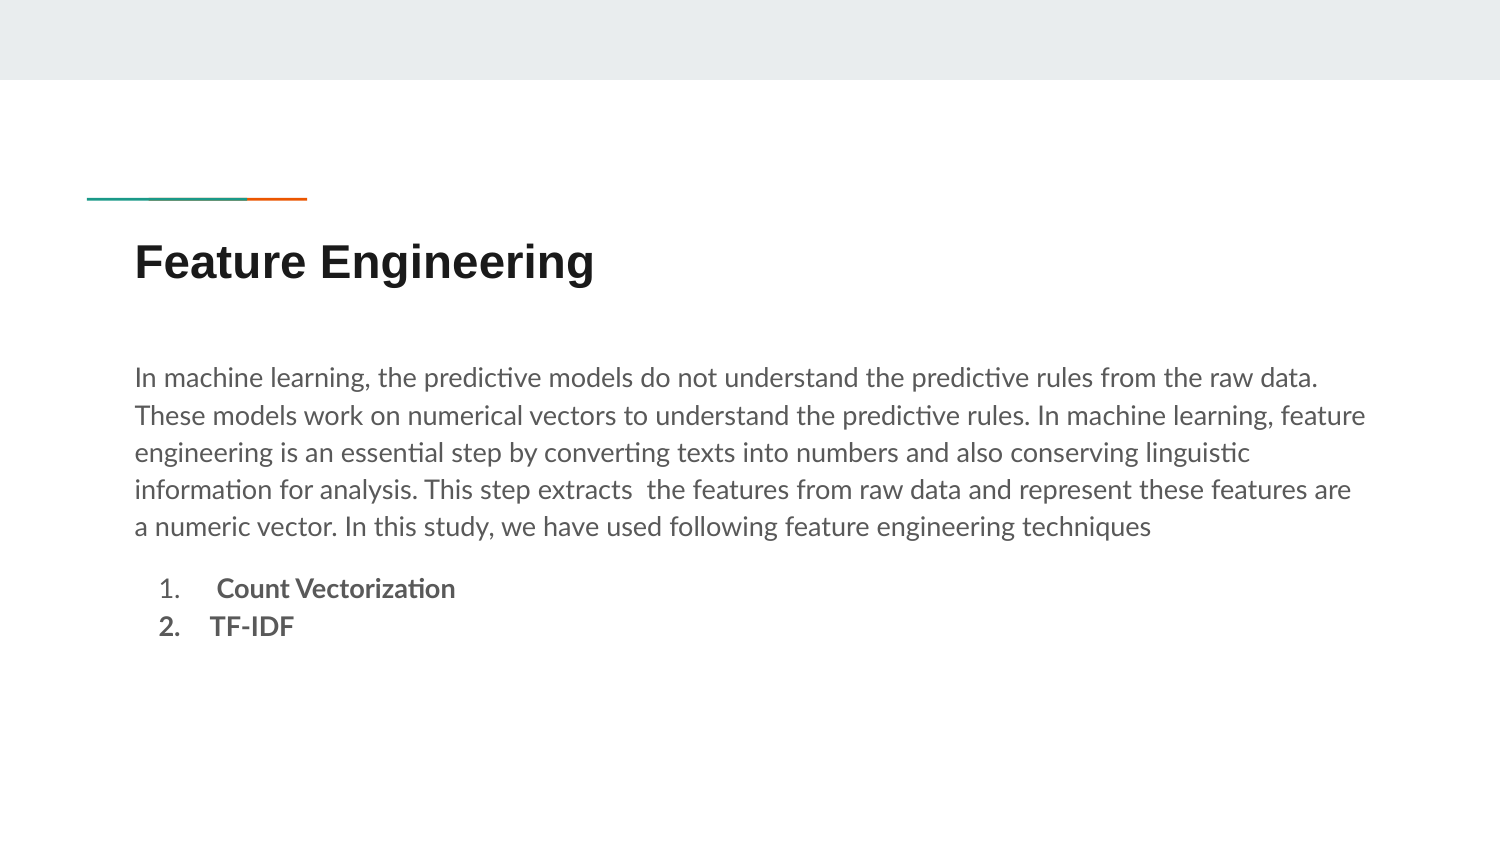

# Feature Engineering
In machine learning, the predictive models do not understand the predictive rules from the raw data. These models work on numerical vectors to understand the predictive rules. In machine learning, feature engineering is an essential step by converting texts into numbers and also conserving linguistic information for analysis. This step extracts  the features from raw data and represent these features are a numeric vector. In this study, we have used following feature engineering techniques
 Count Vectorization
TF-IDF